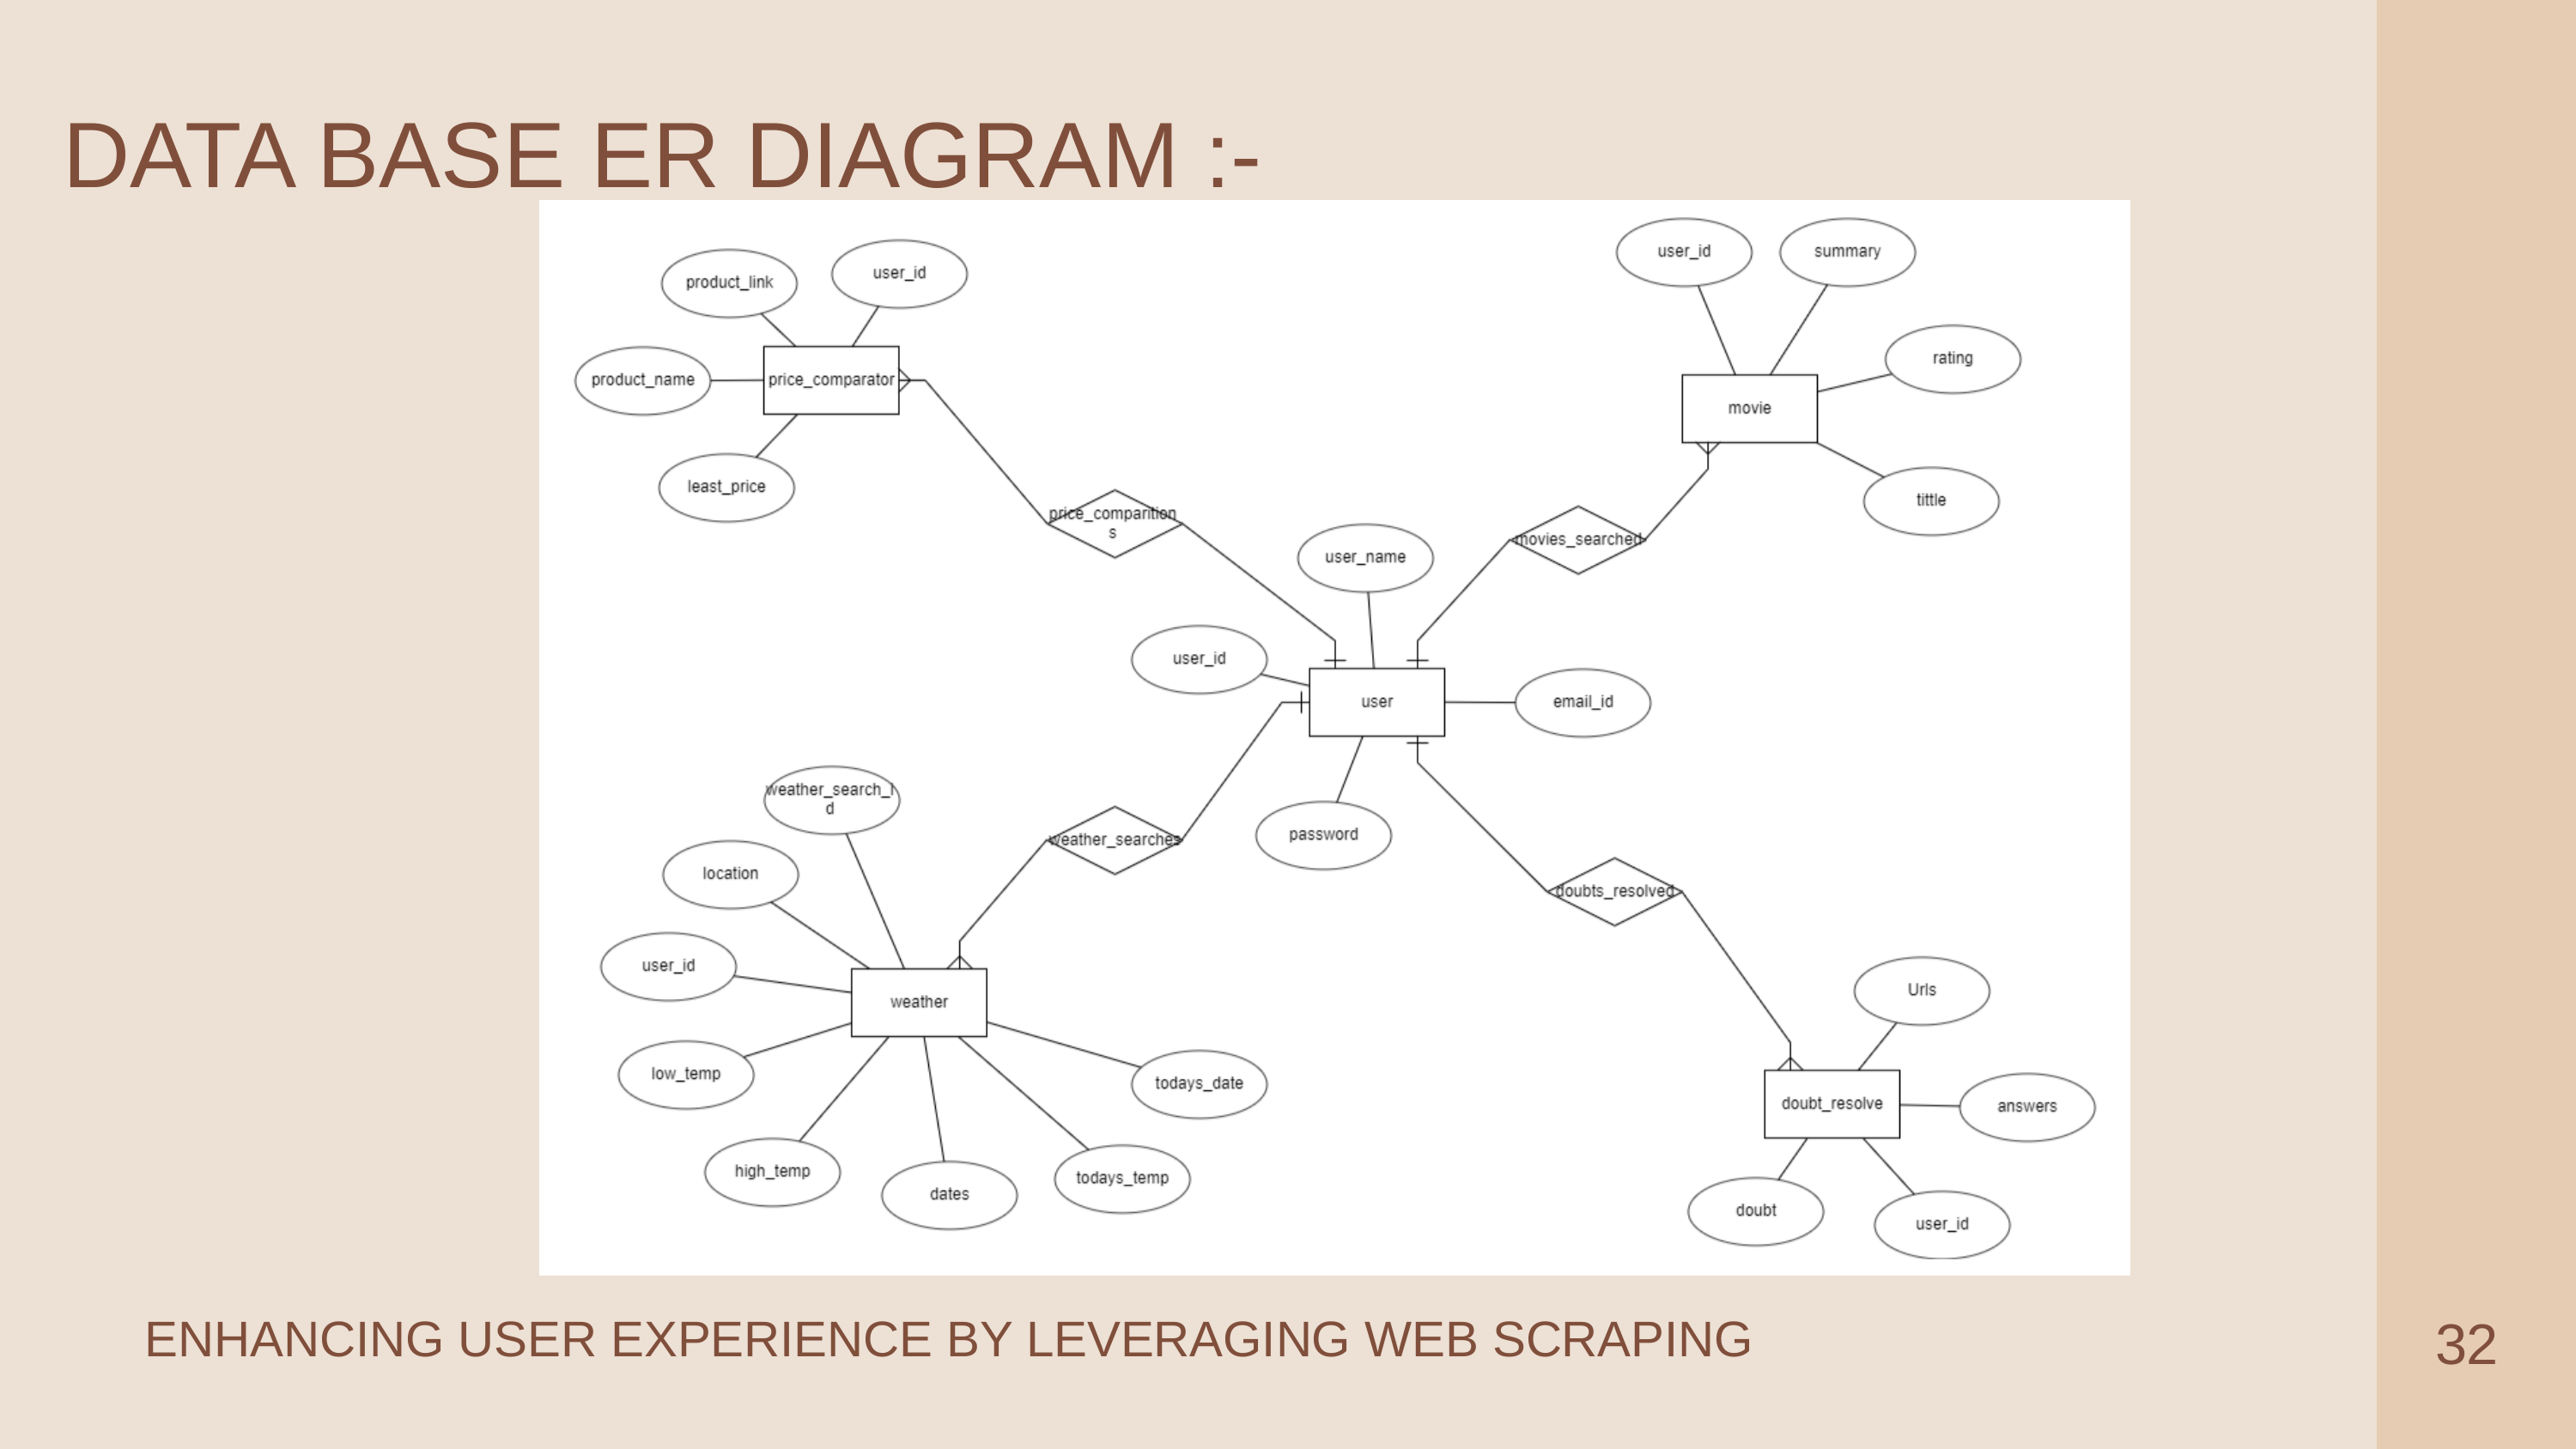

DATA BASE ER DIAGRAM :-

32
ENHANCING USER EXPERIENCE BY LEVERAGING WEB SCRAPING